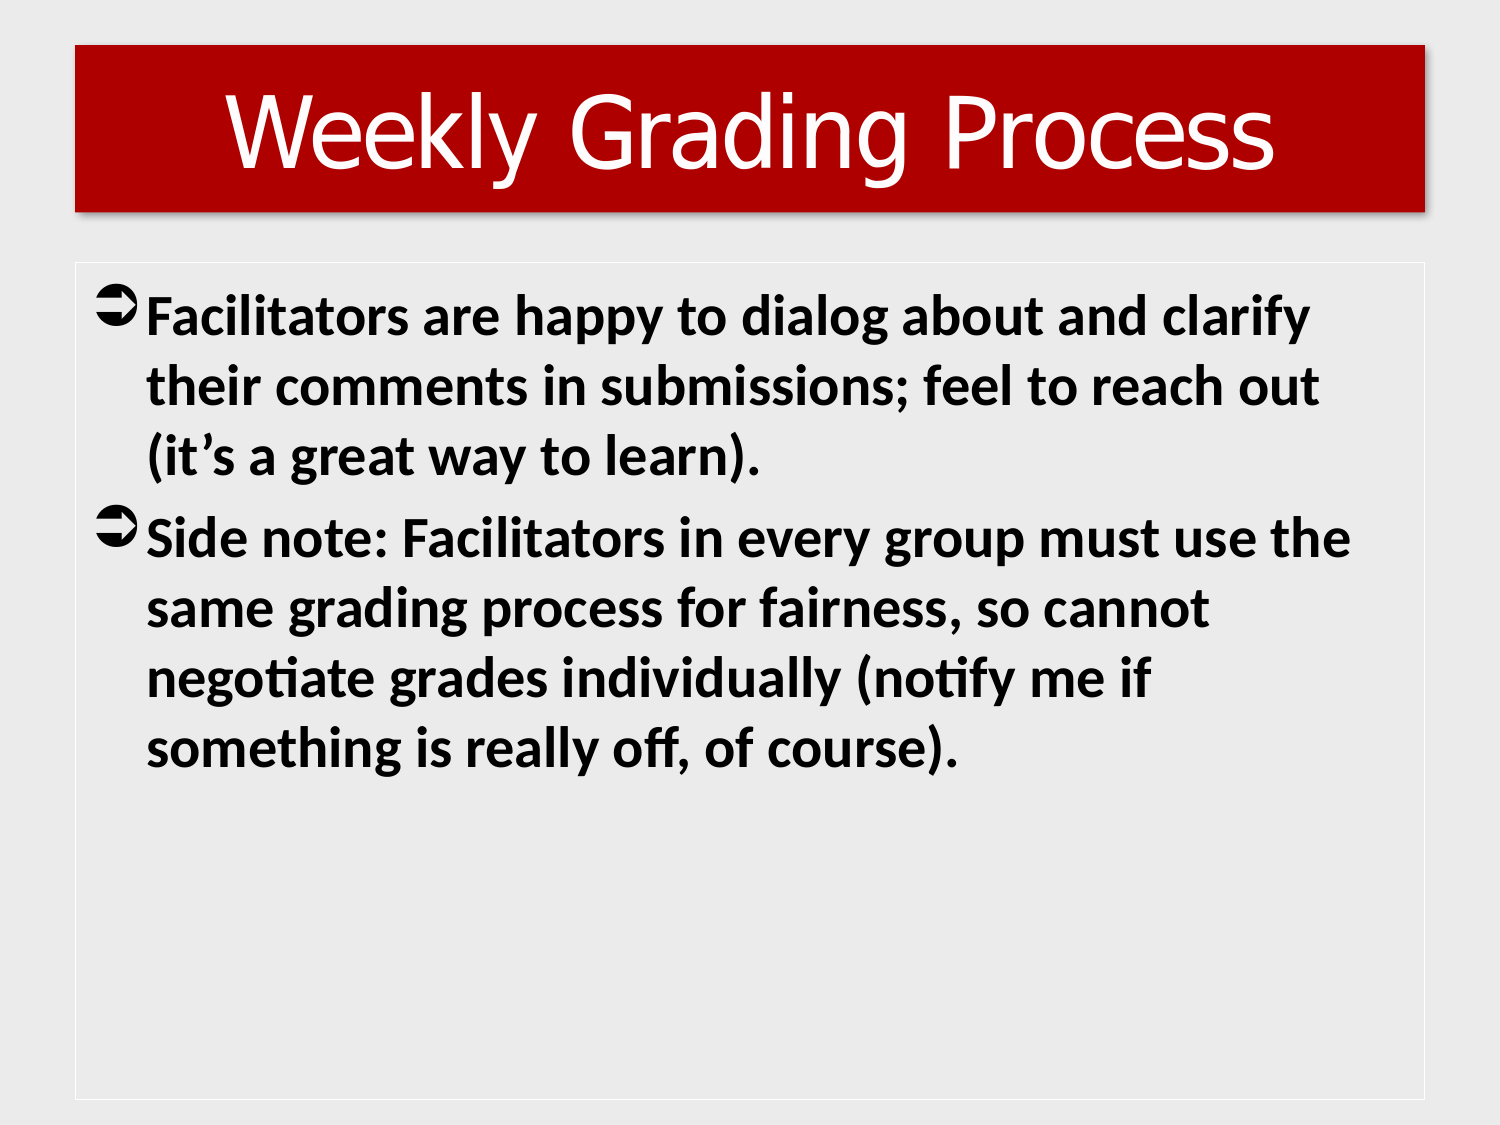

# Weekly Grading Process
Facilitators are happy to dialog about and clarify their comments in submissions; feel to reach out (it’s a great way to learn).
Side note: Facilitators in every group must use the same grading process for fairness, so cannot negotiate grades individually (notify me if something is really off, of course).